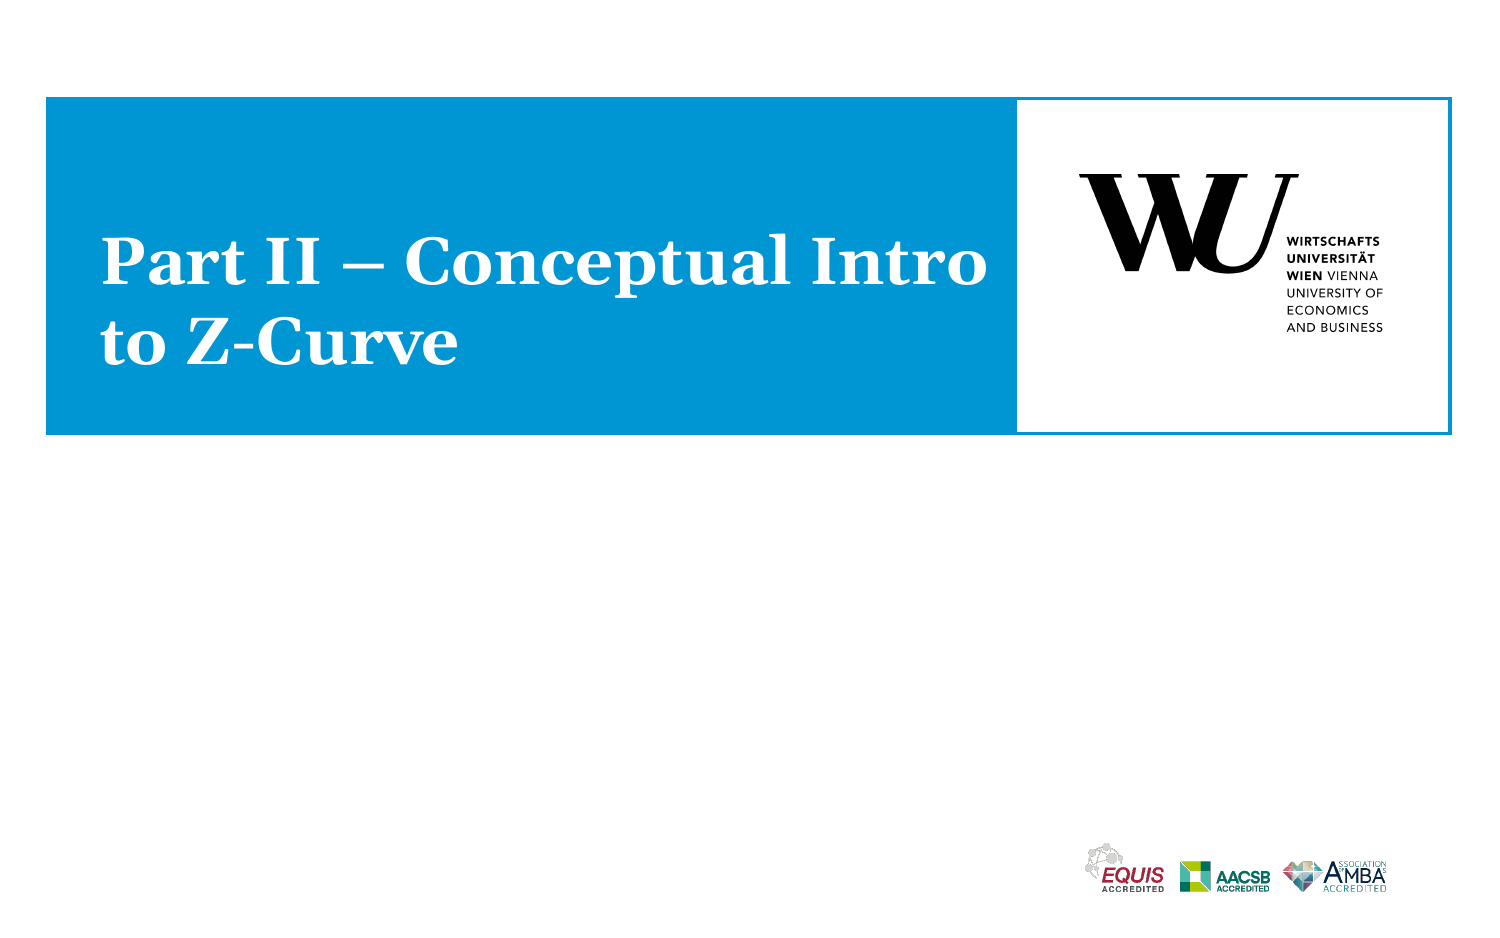

# Part II – Conceptual Intro to Z-Curve